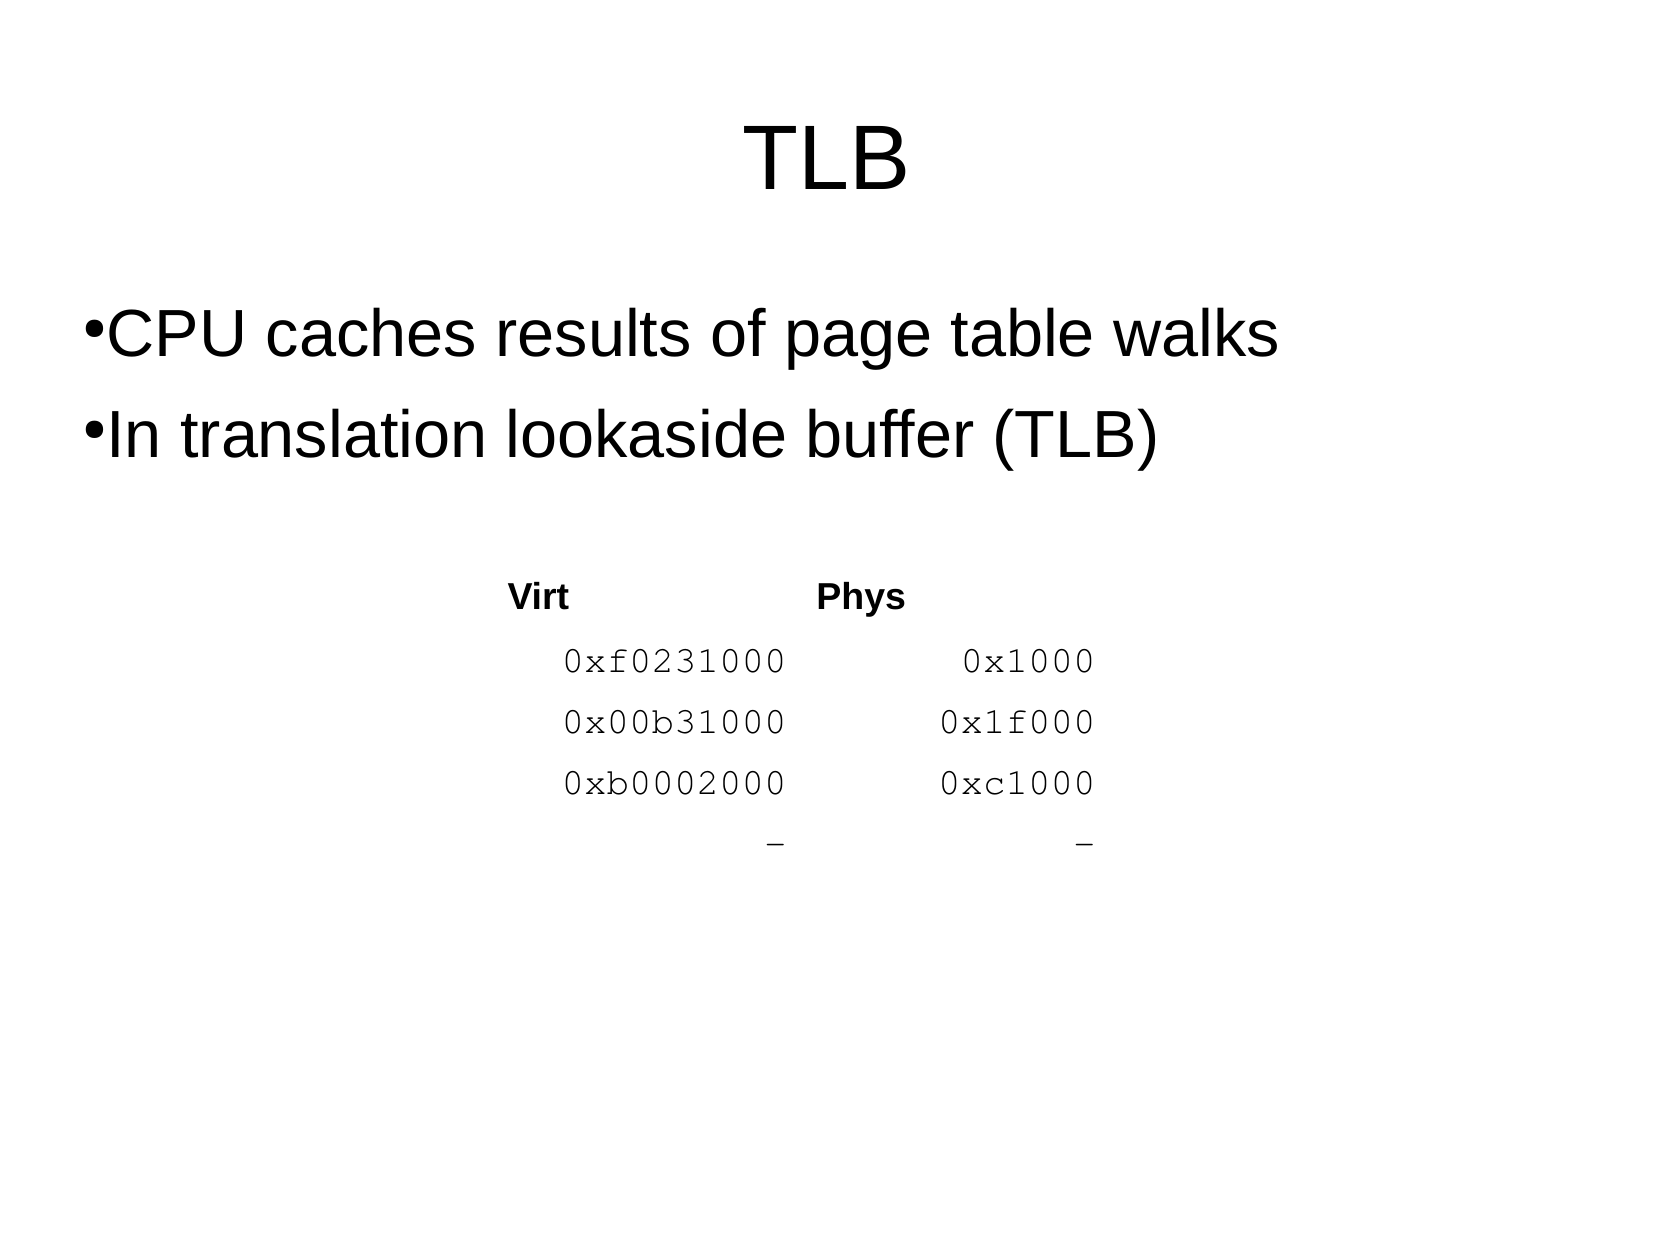

TLB
CPU caches results of page table walks
In translation lookaside buffer (TLB)
| Virt | Phys |
| --- | --- |
| 0xf0231000 | 0x1000 |
| 0x00b31000 | 0x1f000 |
| 0xb0002000 | 0xc1000 |
| - | - |